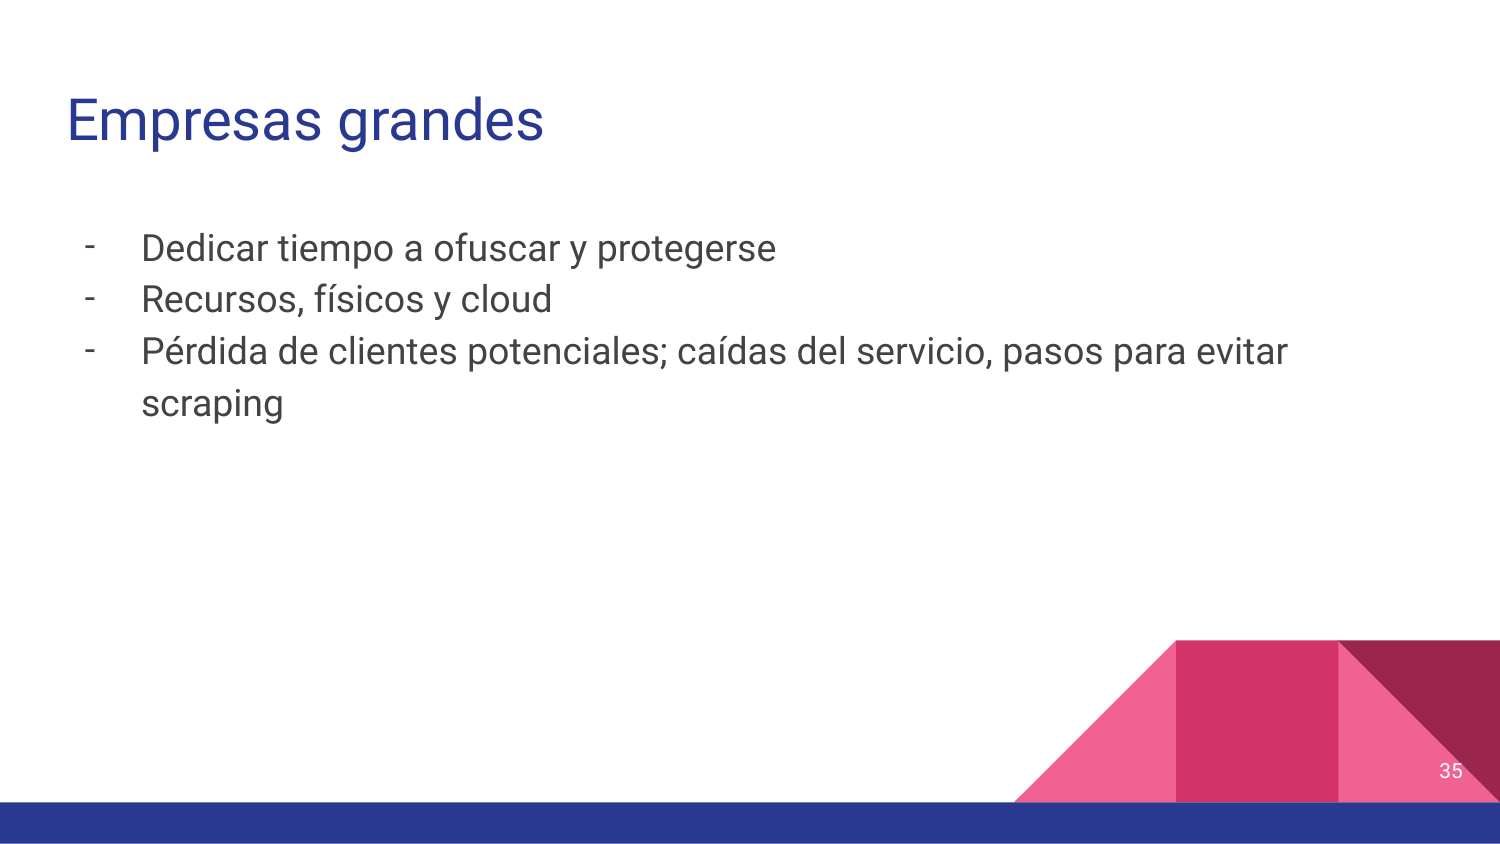

# Empresas grandes
Dedicar tiempo a ofuscar y protegerse
Recursos, físicos y cloud
Pérdida de clientes potenciales; caídas del servicio, pasos para evitar scraping
35